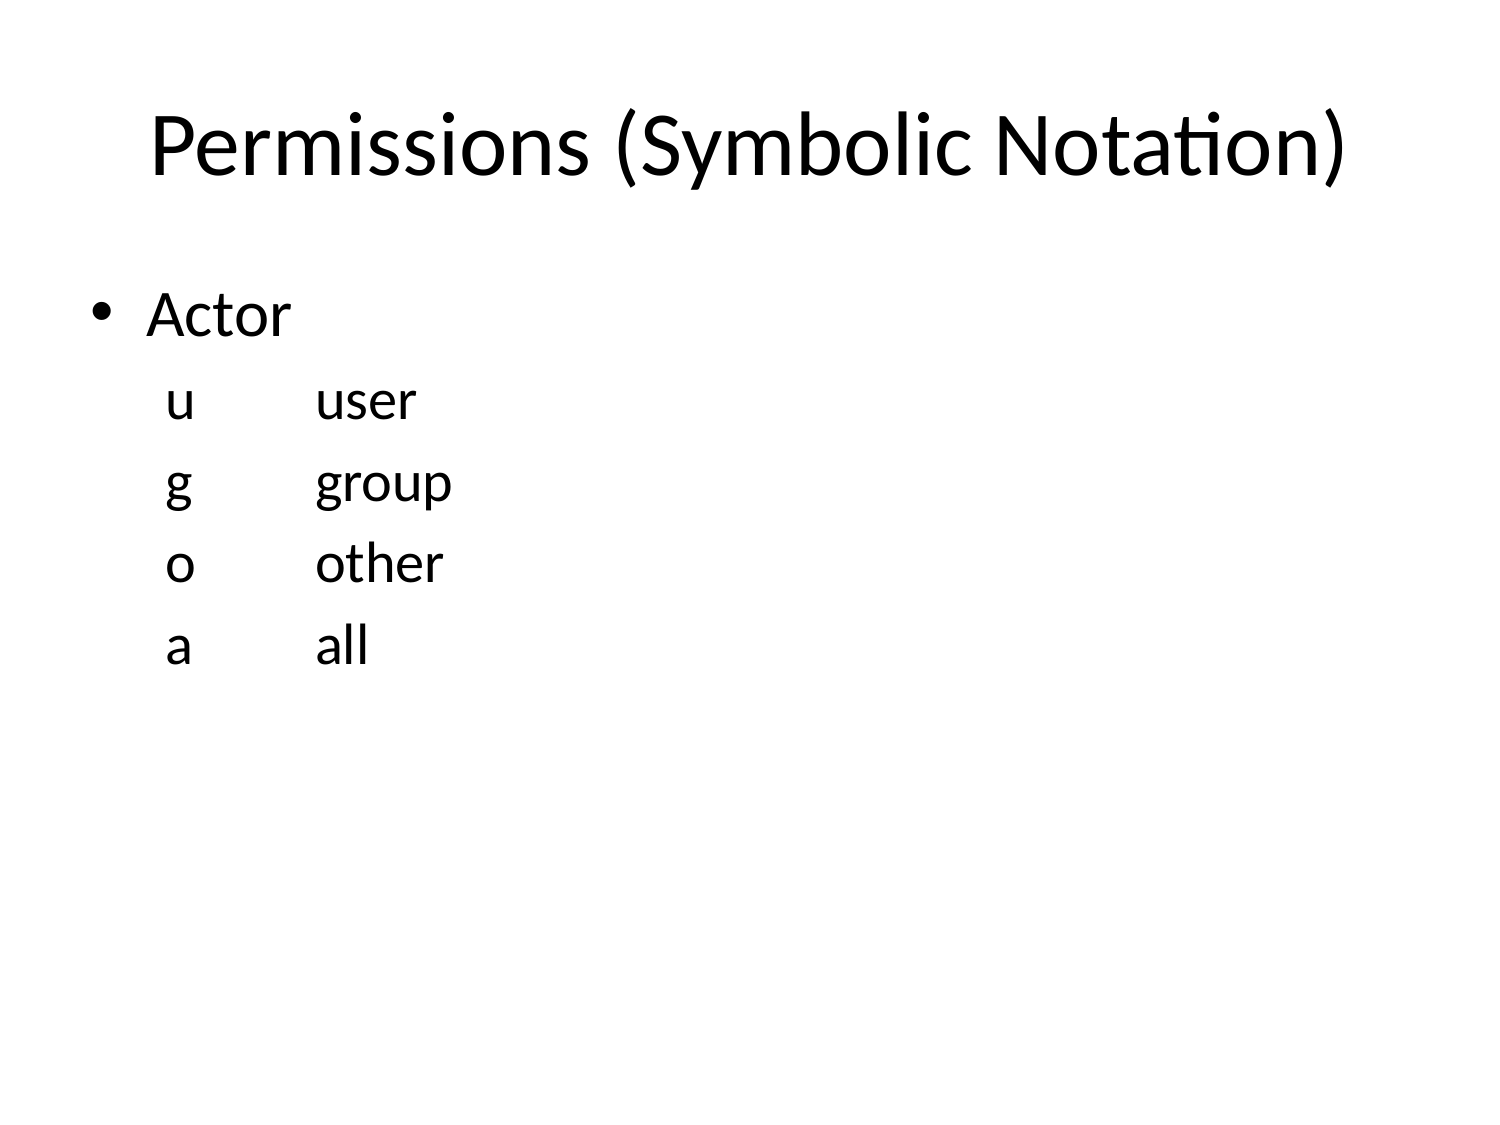

# Permissions (Symbolic Notation)
Actor
u	user
g	group
o	other
a	all